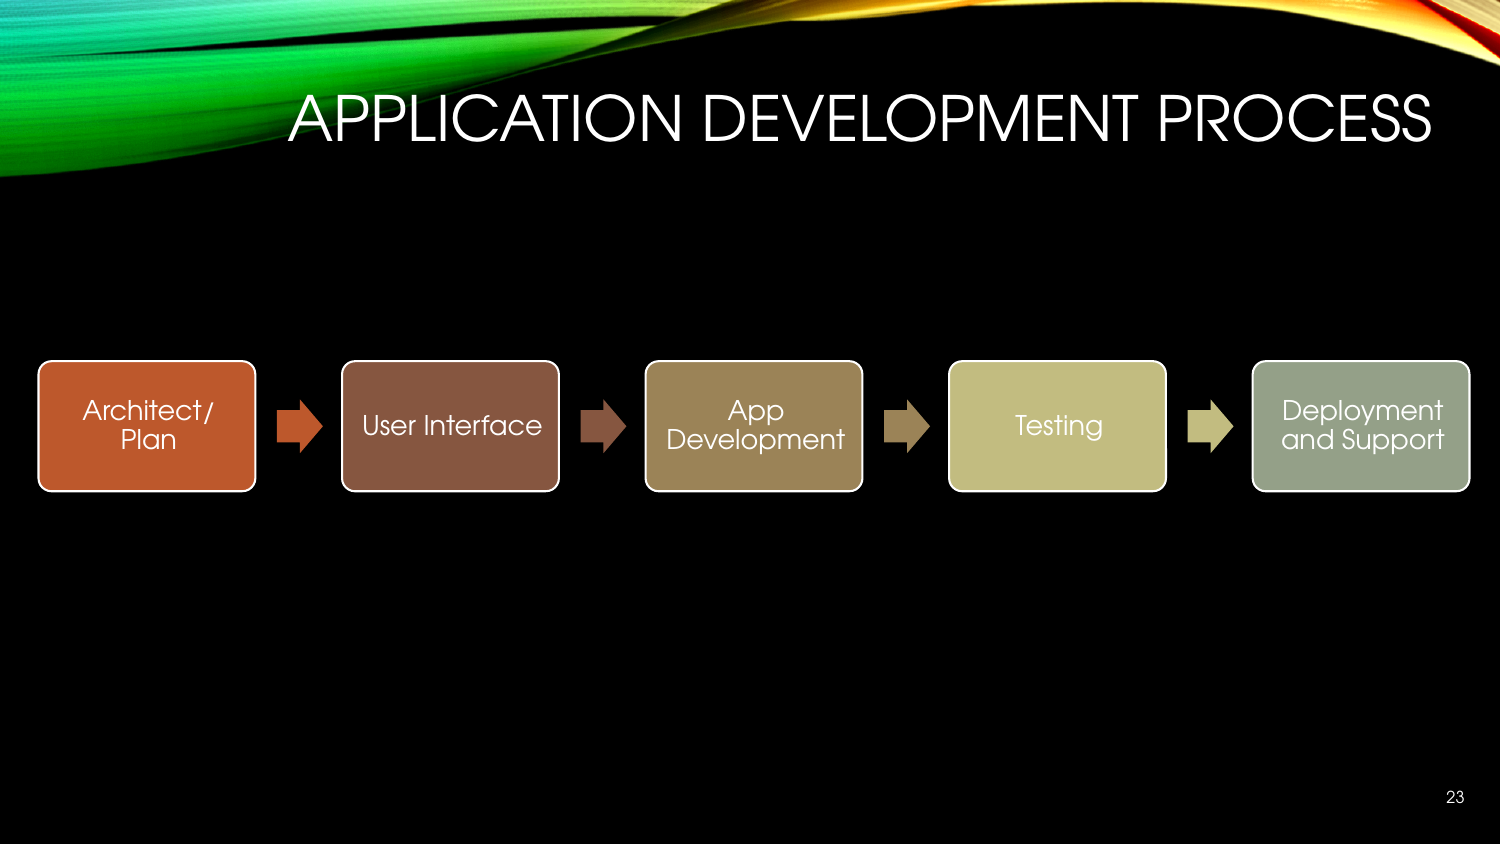

Architect/Plan

User Interface

App Development

Testing

Deployment and Support
# Application Development Process

23